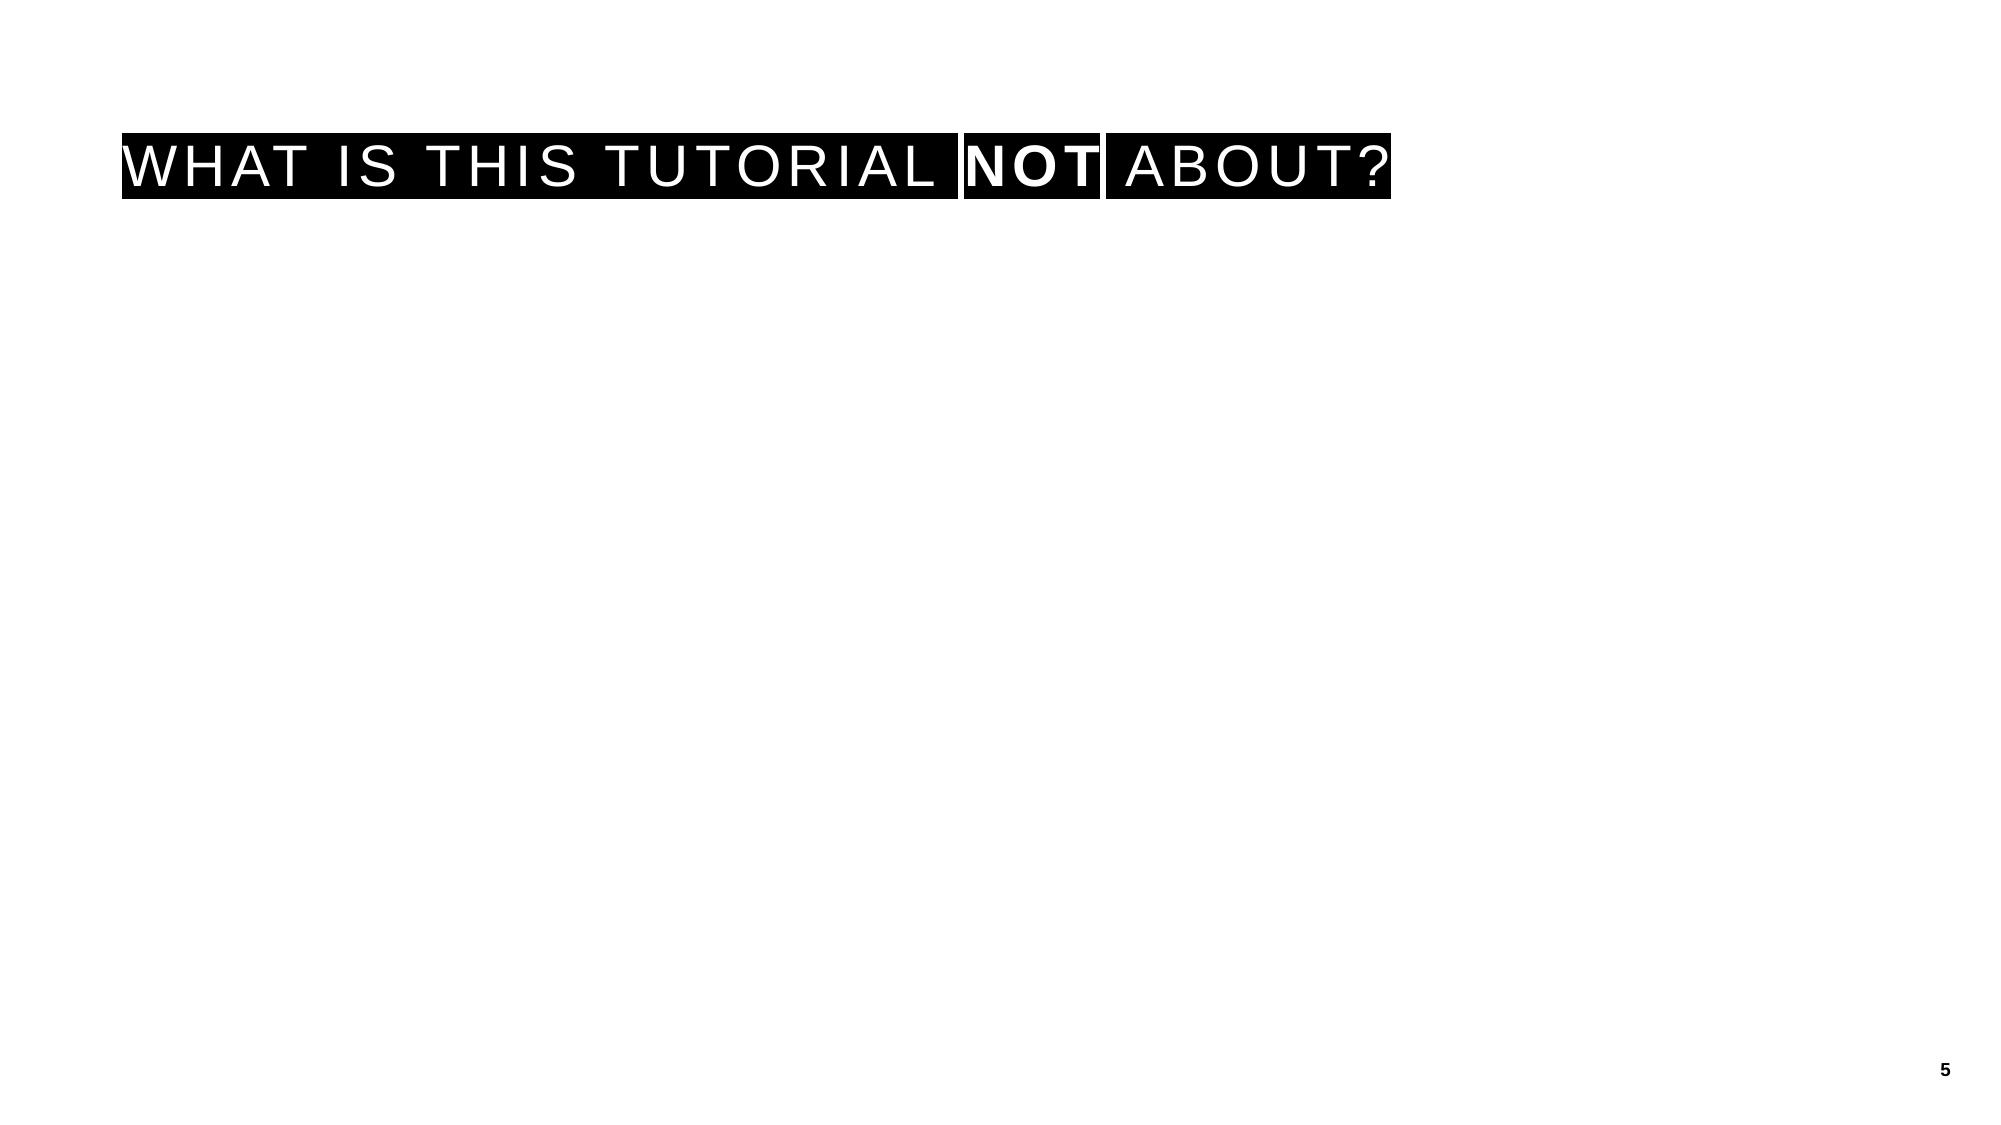

# What is this tutorial not about?
5